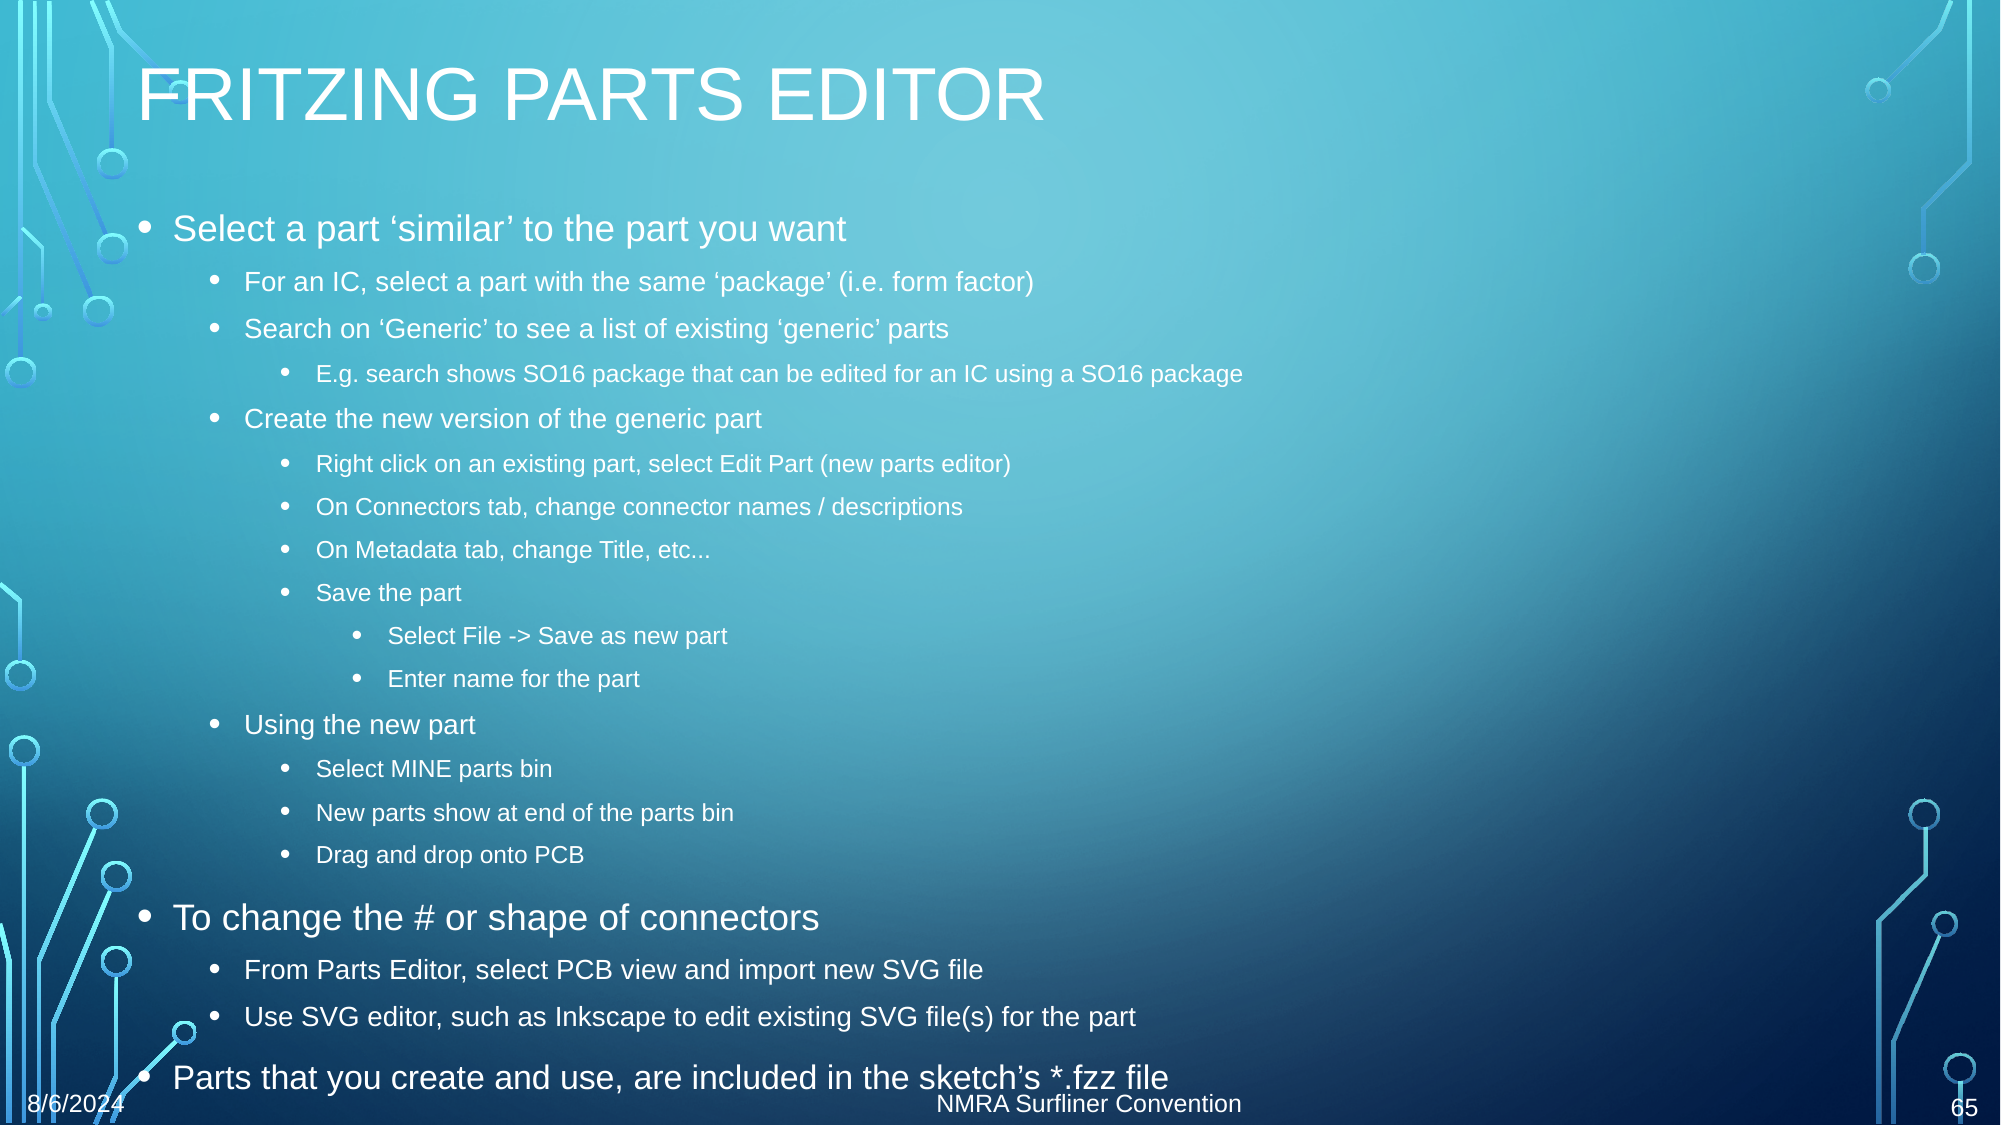

# Fritzing Parts Editor
Select a part ‘similar’ to the part you want
For an IC, select a part with the same ‘package’ (i.e. form factor)
Search on ‘Generic’ to see a list of existing ‘generic’ parts
E.g. search shows SO16 package that can be edited for an IC using a SO16 package
Create the new version of the generic part
Right click on an existing part, select Edit Part (new parts editor)
On Connectors tab, change connector names / descriptions
On Metadata tab, change Title, etc...
Save the part
Select File -> Save as new part
Enter name for the part
Using the new part
Select MINE parts bin
New parts show at end of the parts bin
Drag and drop onto PCB
To change the # or shape of connectors
From Parts Editor, select PCB view and import new SVG file
Use SVG editor, such as Inkscape to edit existing SVG file(s) for the part
Parts that you create and use, are included in the sketch’s *.fzz file

8/6/2024
NMRA Surfliner Convention
65